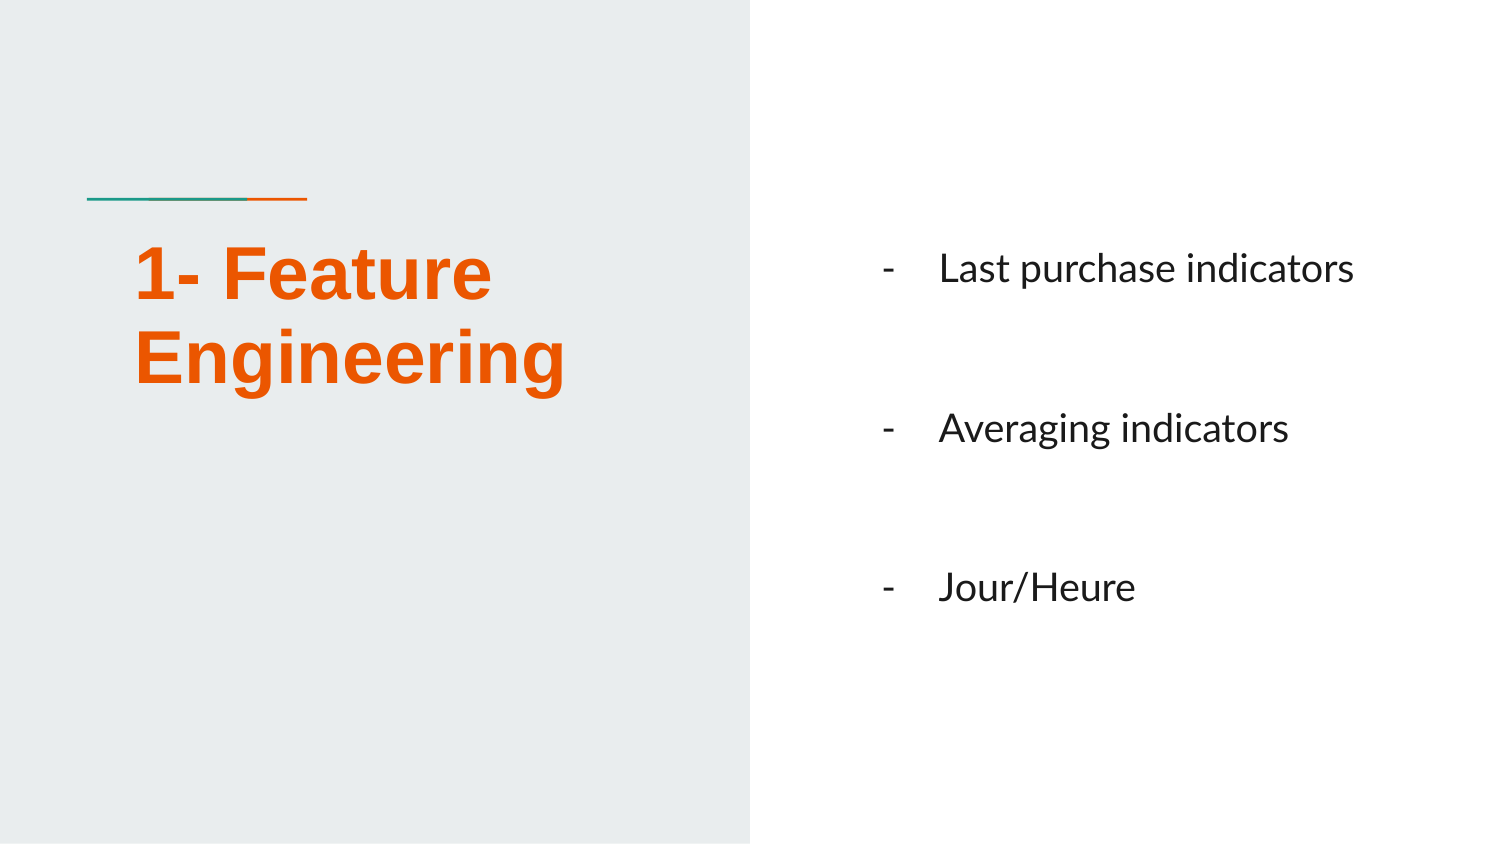

# 1- Feature Engineering
Last purchase indicators

Averaging indicators

Jour/Heure